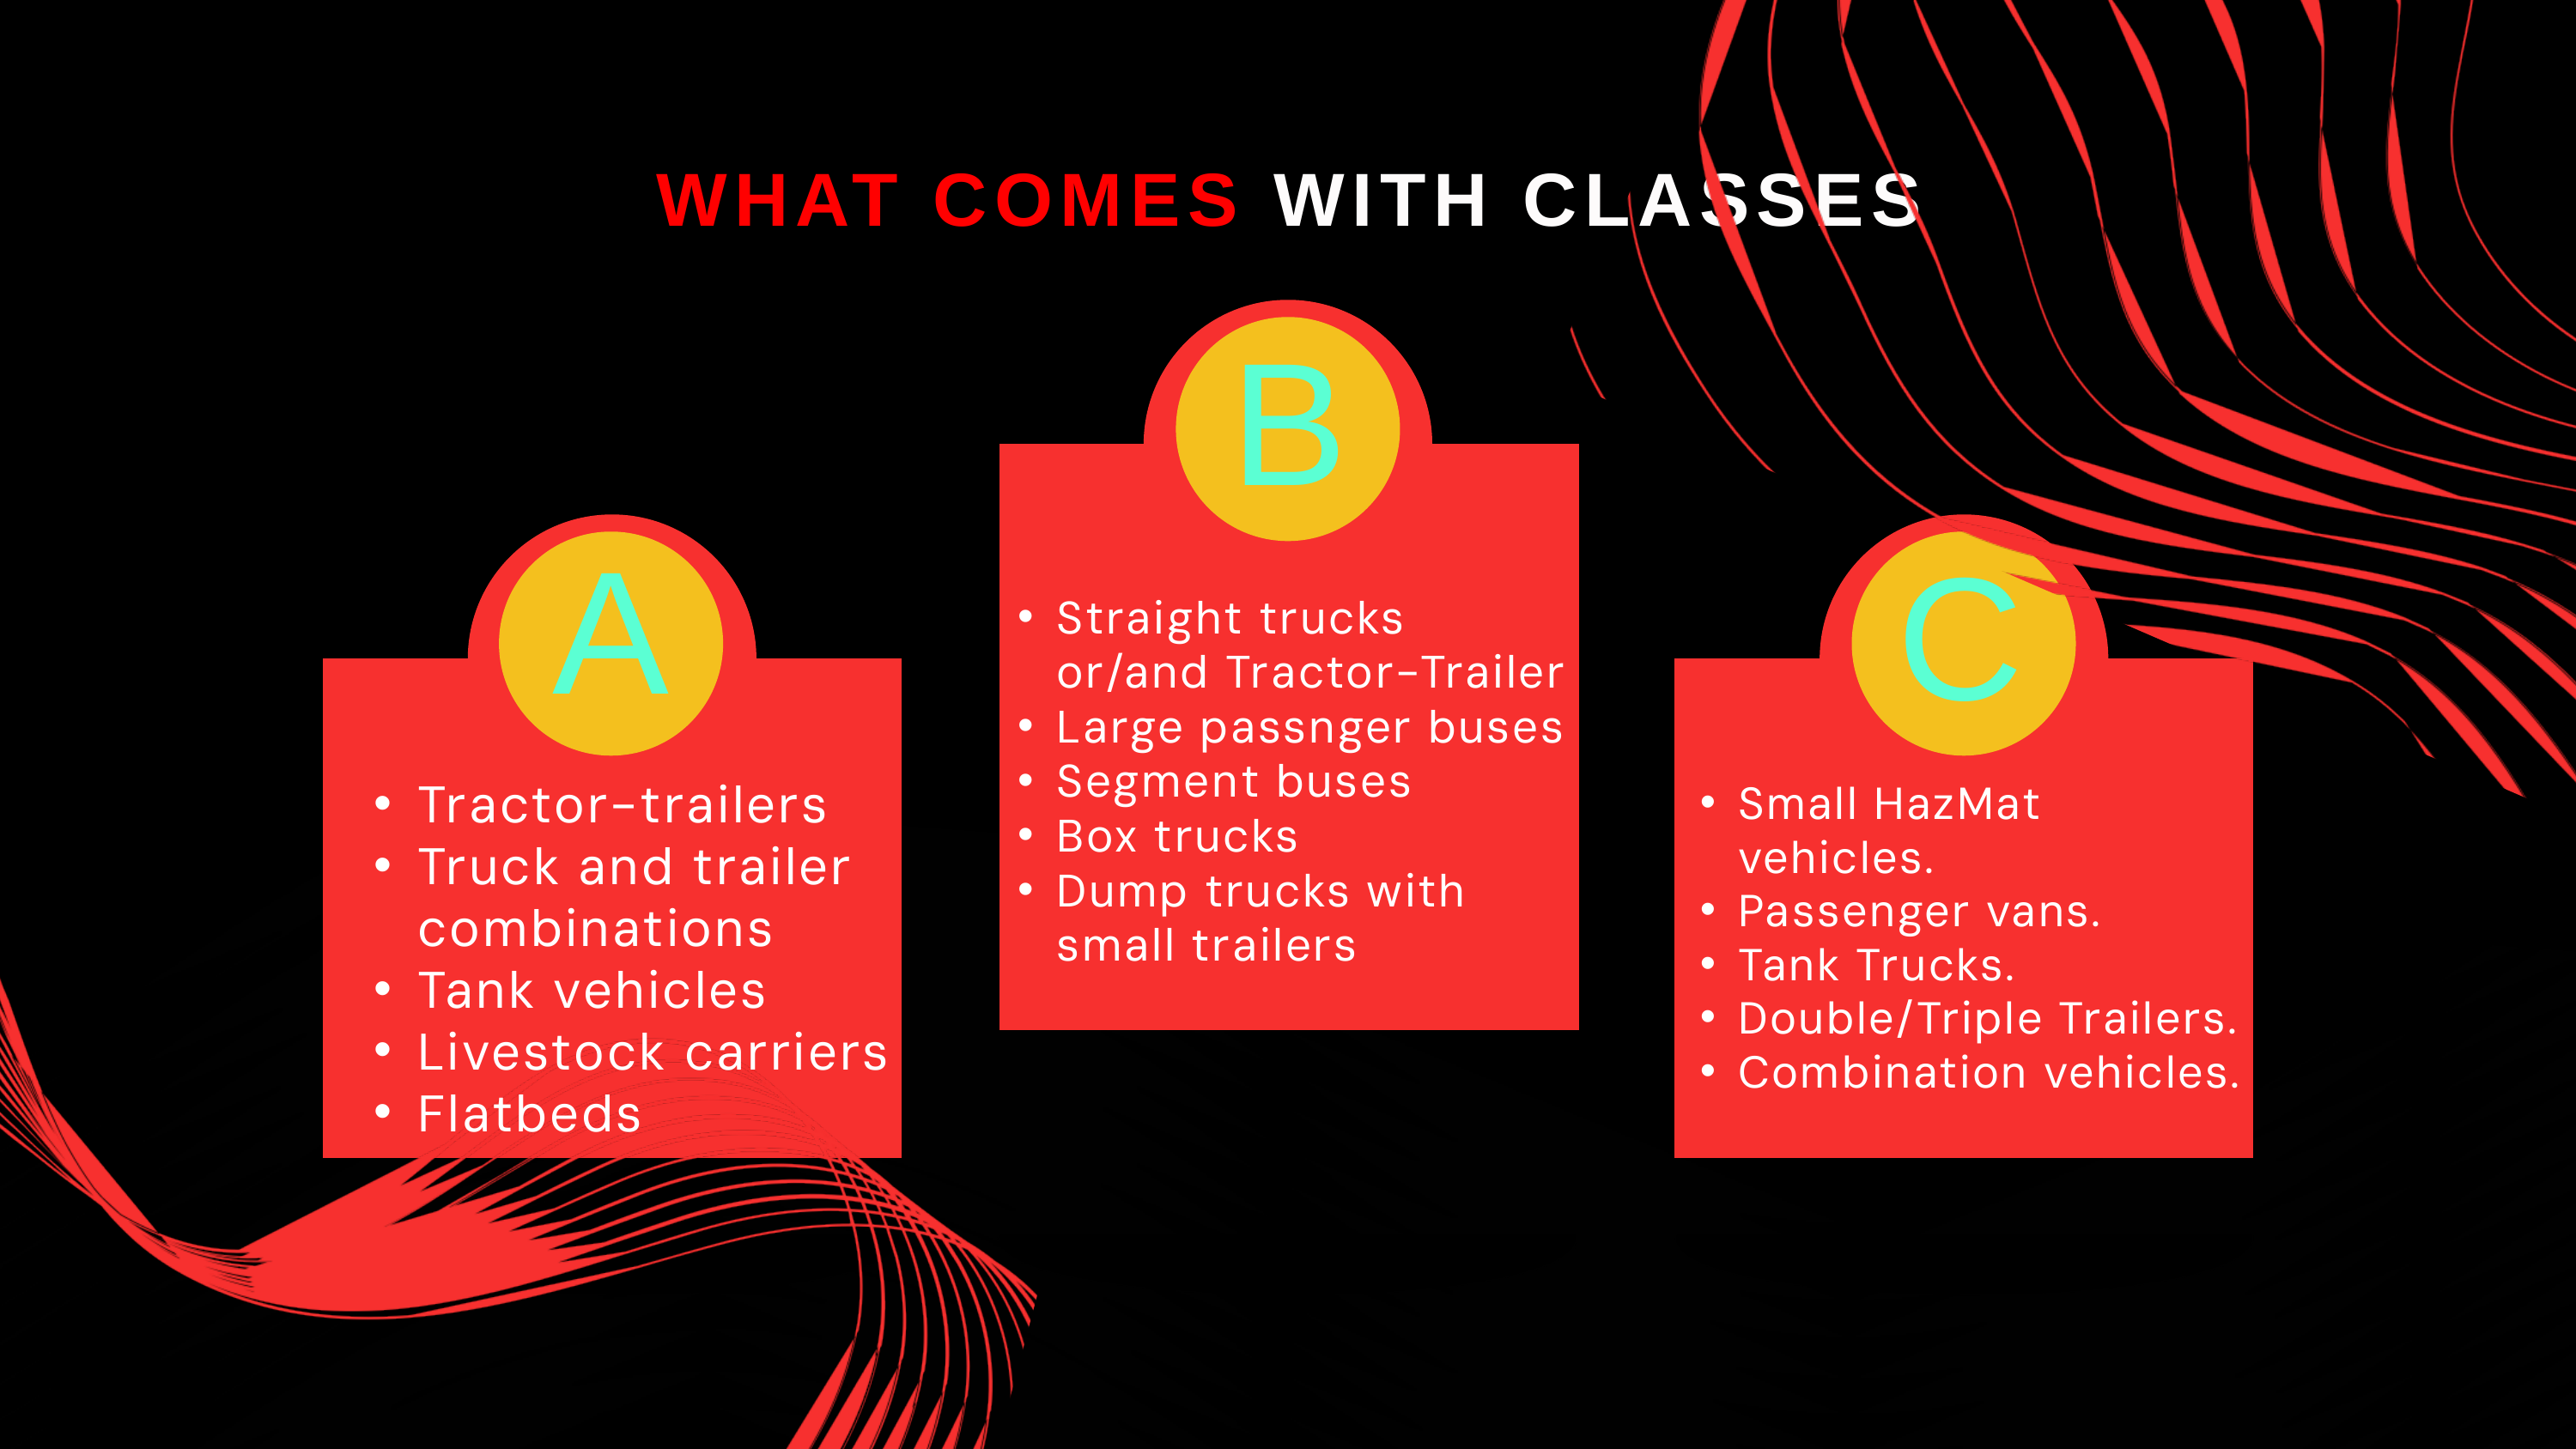

WHAT COMES WITH CLASSES

B

A
C
Straight trucks or/and Tractor-Trailer
Large passnger buses
Segment buses
Box trucks
Dump trucks with small trailers

Tractor-trailers
Truck and trailer combinations
Tank vehicles
Livestock carriers
Flatbeds
Small HazMat vehicles.
Passenger vans.
Tank Trucks.
Double/Triple Trailers.
Combination vehicles.